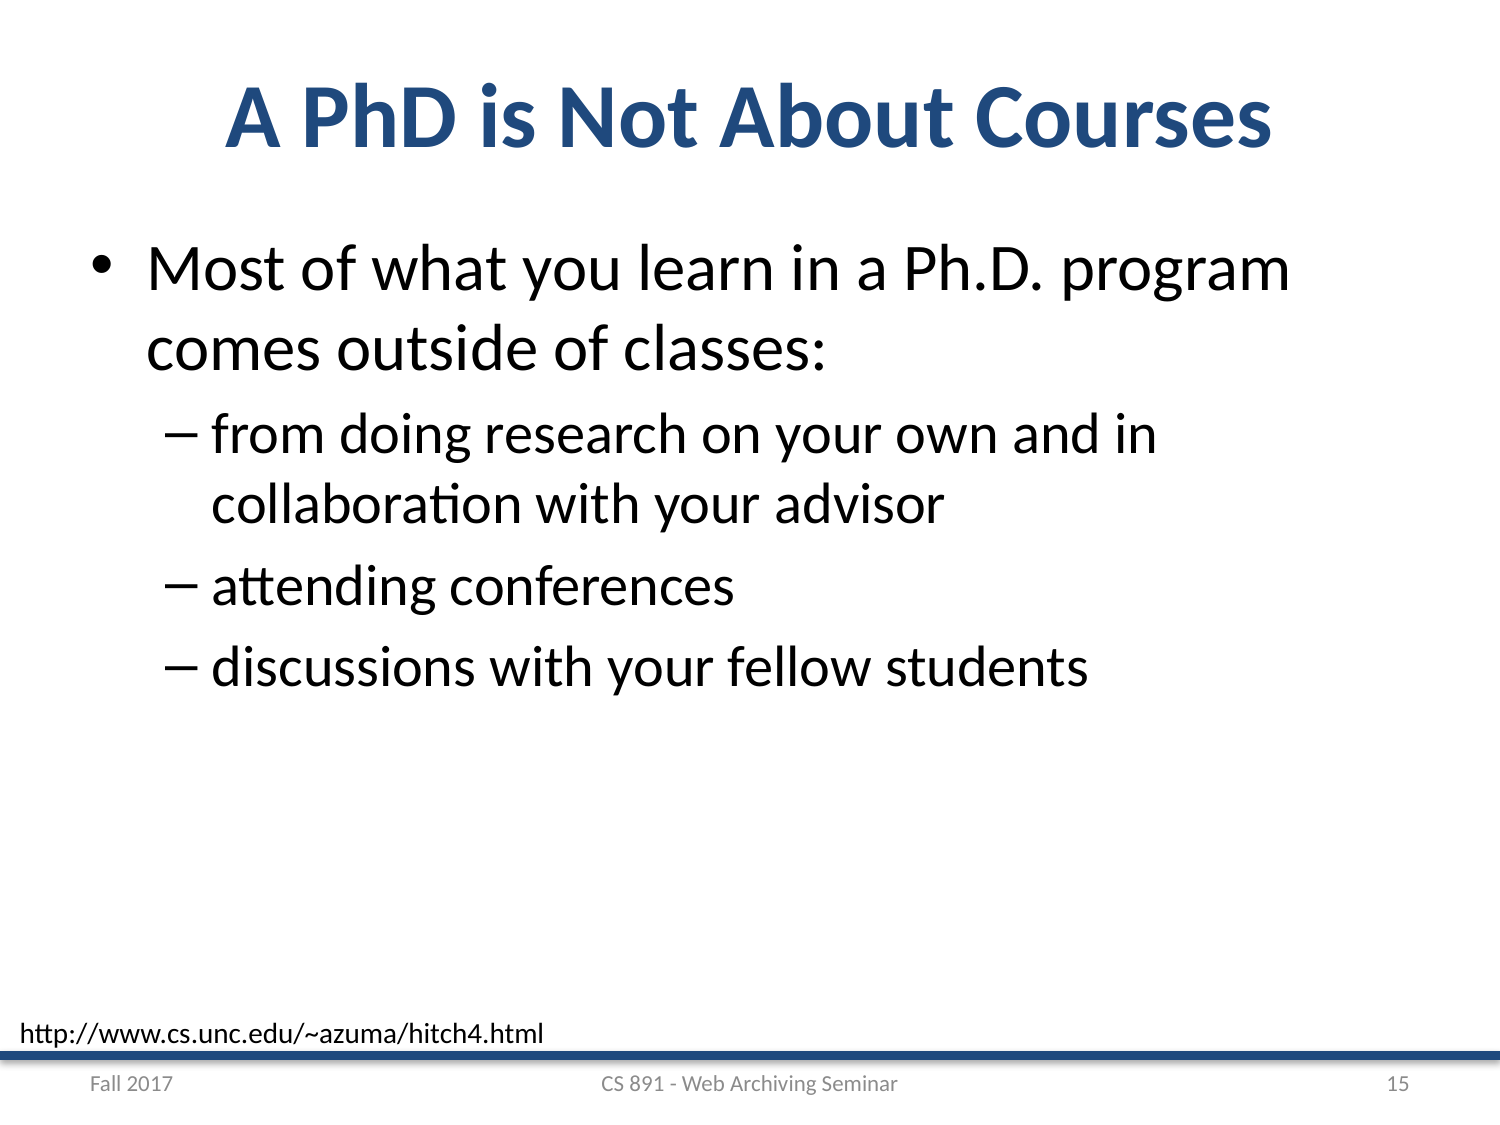

# A PhD is Not About Courses
Most of what you learn in a Ph.D. program comes outside of classes:
from doing research on your own and in collaboration with your advisor
attending conferences
discussions with your fellow students
http://www.cs.unc.edu/~azuma/hitch4.html
Fall 2017
CS 891 - Web Archiving Seminar
15